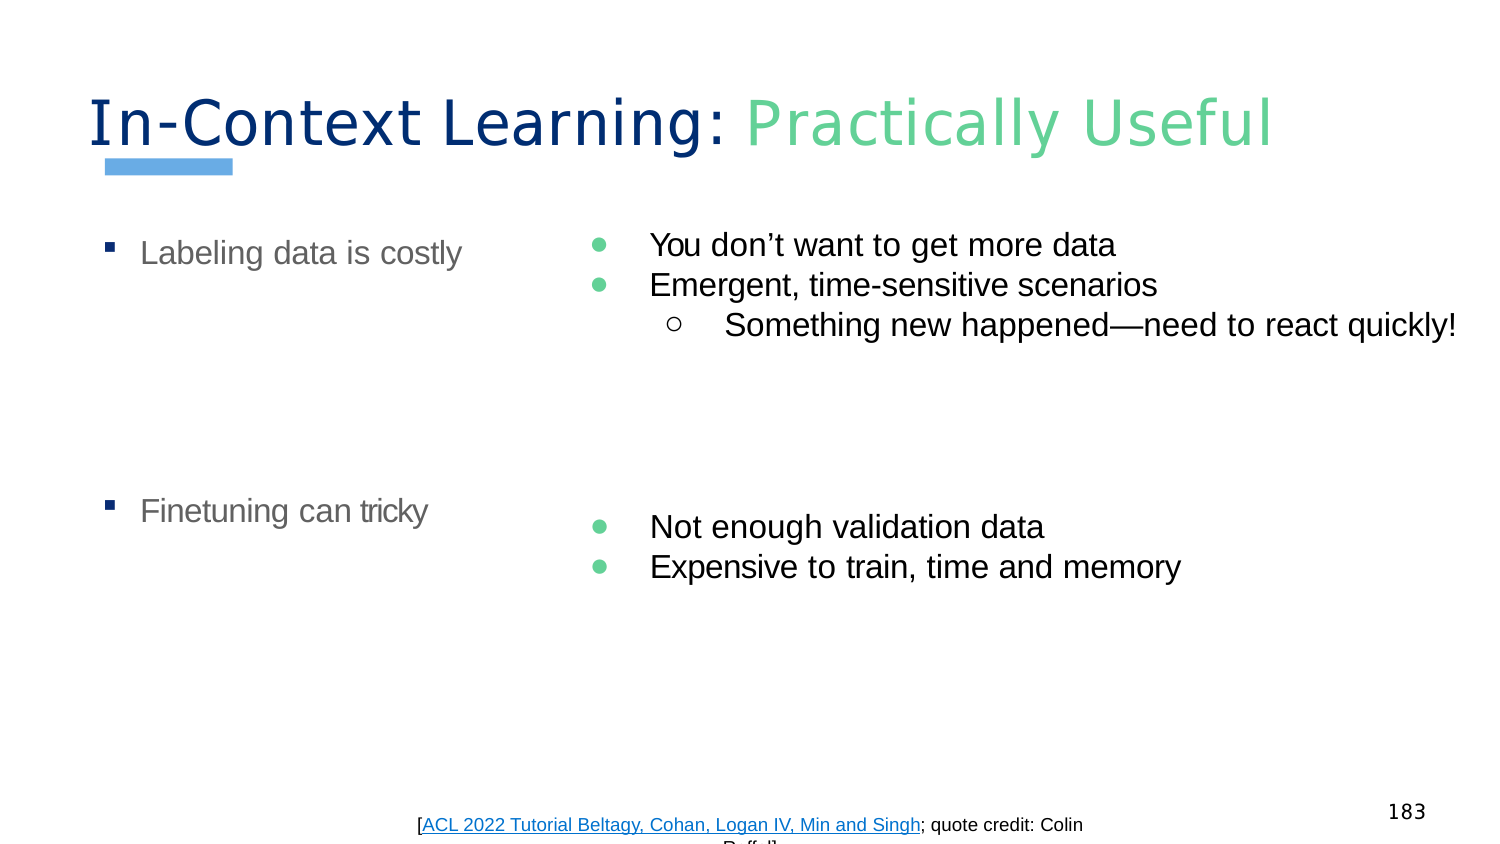

# In-Context Learning: Practically Useful
You don’t want to get more data
Emergent, time-sensitive scenarios
Something new happened—need to react quickly!

Labeling data is costly

Finetuning can tricky

Not enough validation data
Expensive to train, time and memory

[ACL 2022 Tutorial Beltagy, Cohan, Logan IV, Min and Singh; quote credit: Colin Raffel]